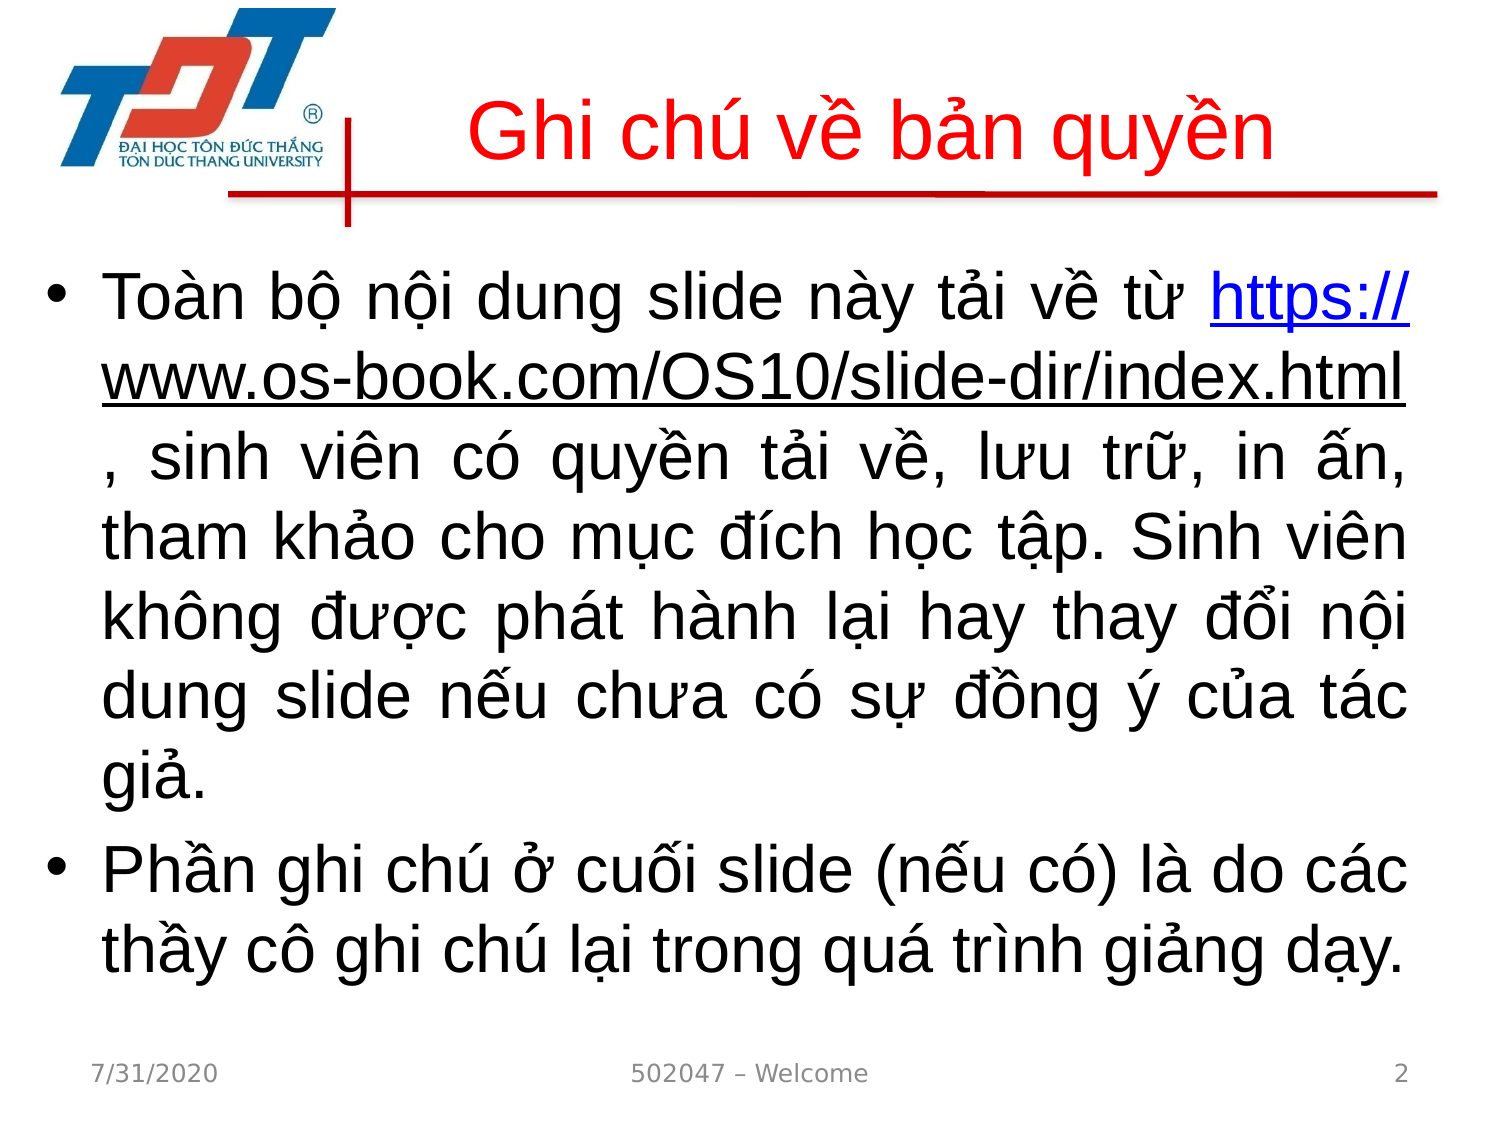

# Ghi chú về bản quyền
Toàn bộ nội dung slide này tải về từ https://www.os-book.com/OS10/slide-dir/index.html , sinh viên có quyền tải về, lưu trữ, in ấn, tham khảo cho mục đích học tập. Sinh viên không được phát hành lại hay thay đổi nội dung slide nếu chưa có sự đồng ý của tác giả.
Phần ghi chú ở cuối slide (nếu có) là do các thầy cô ghi chú lại trong quá trình giảng dạy.
7/31/2020
502047 – Welcome
2